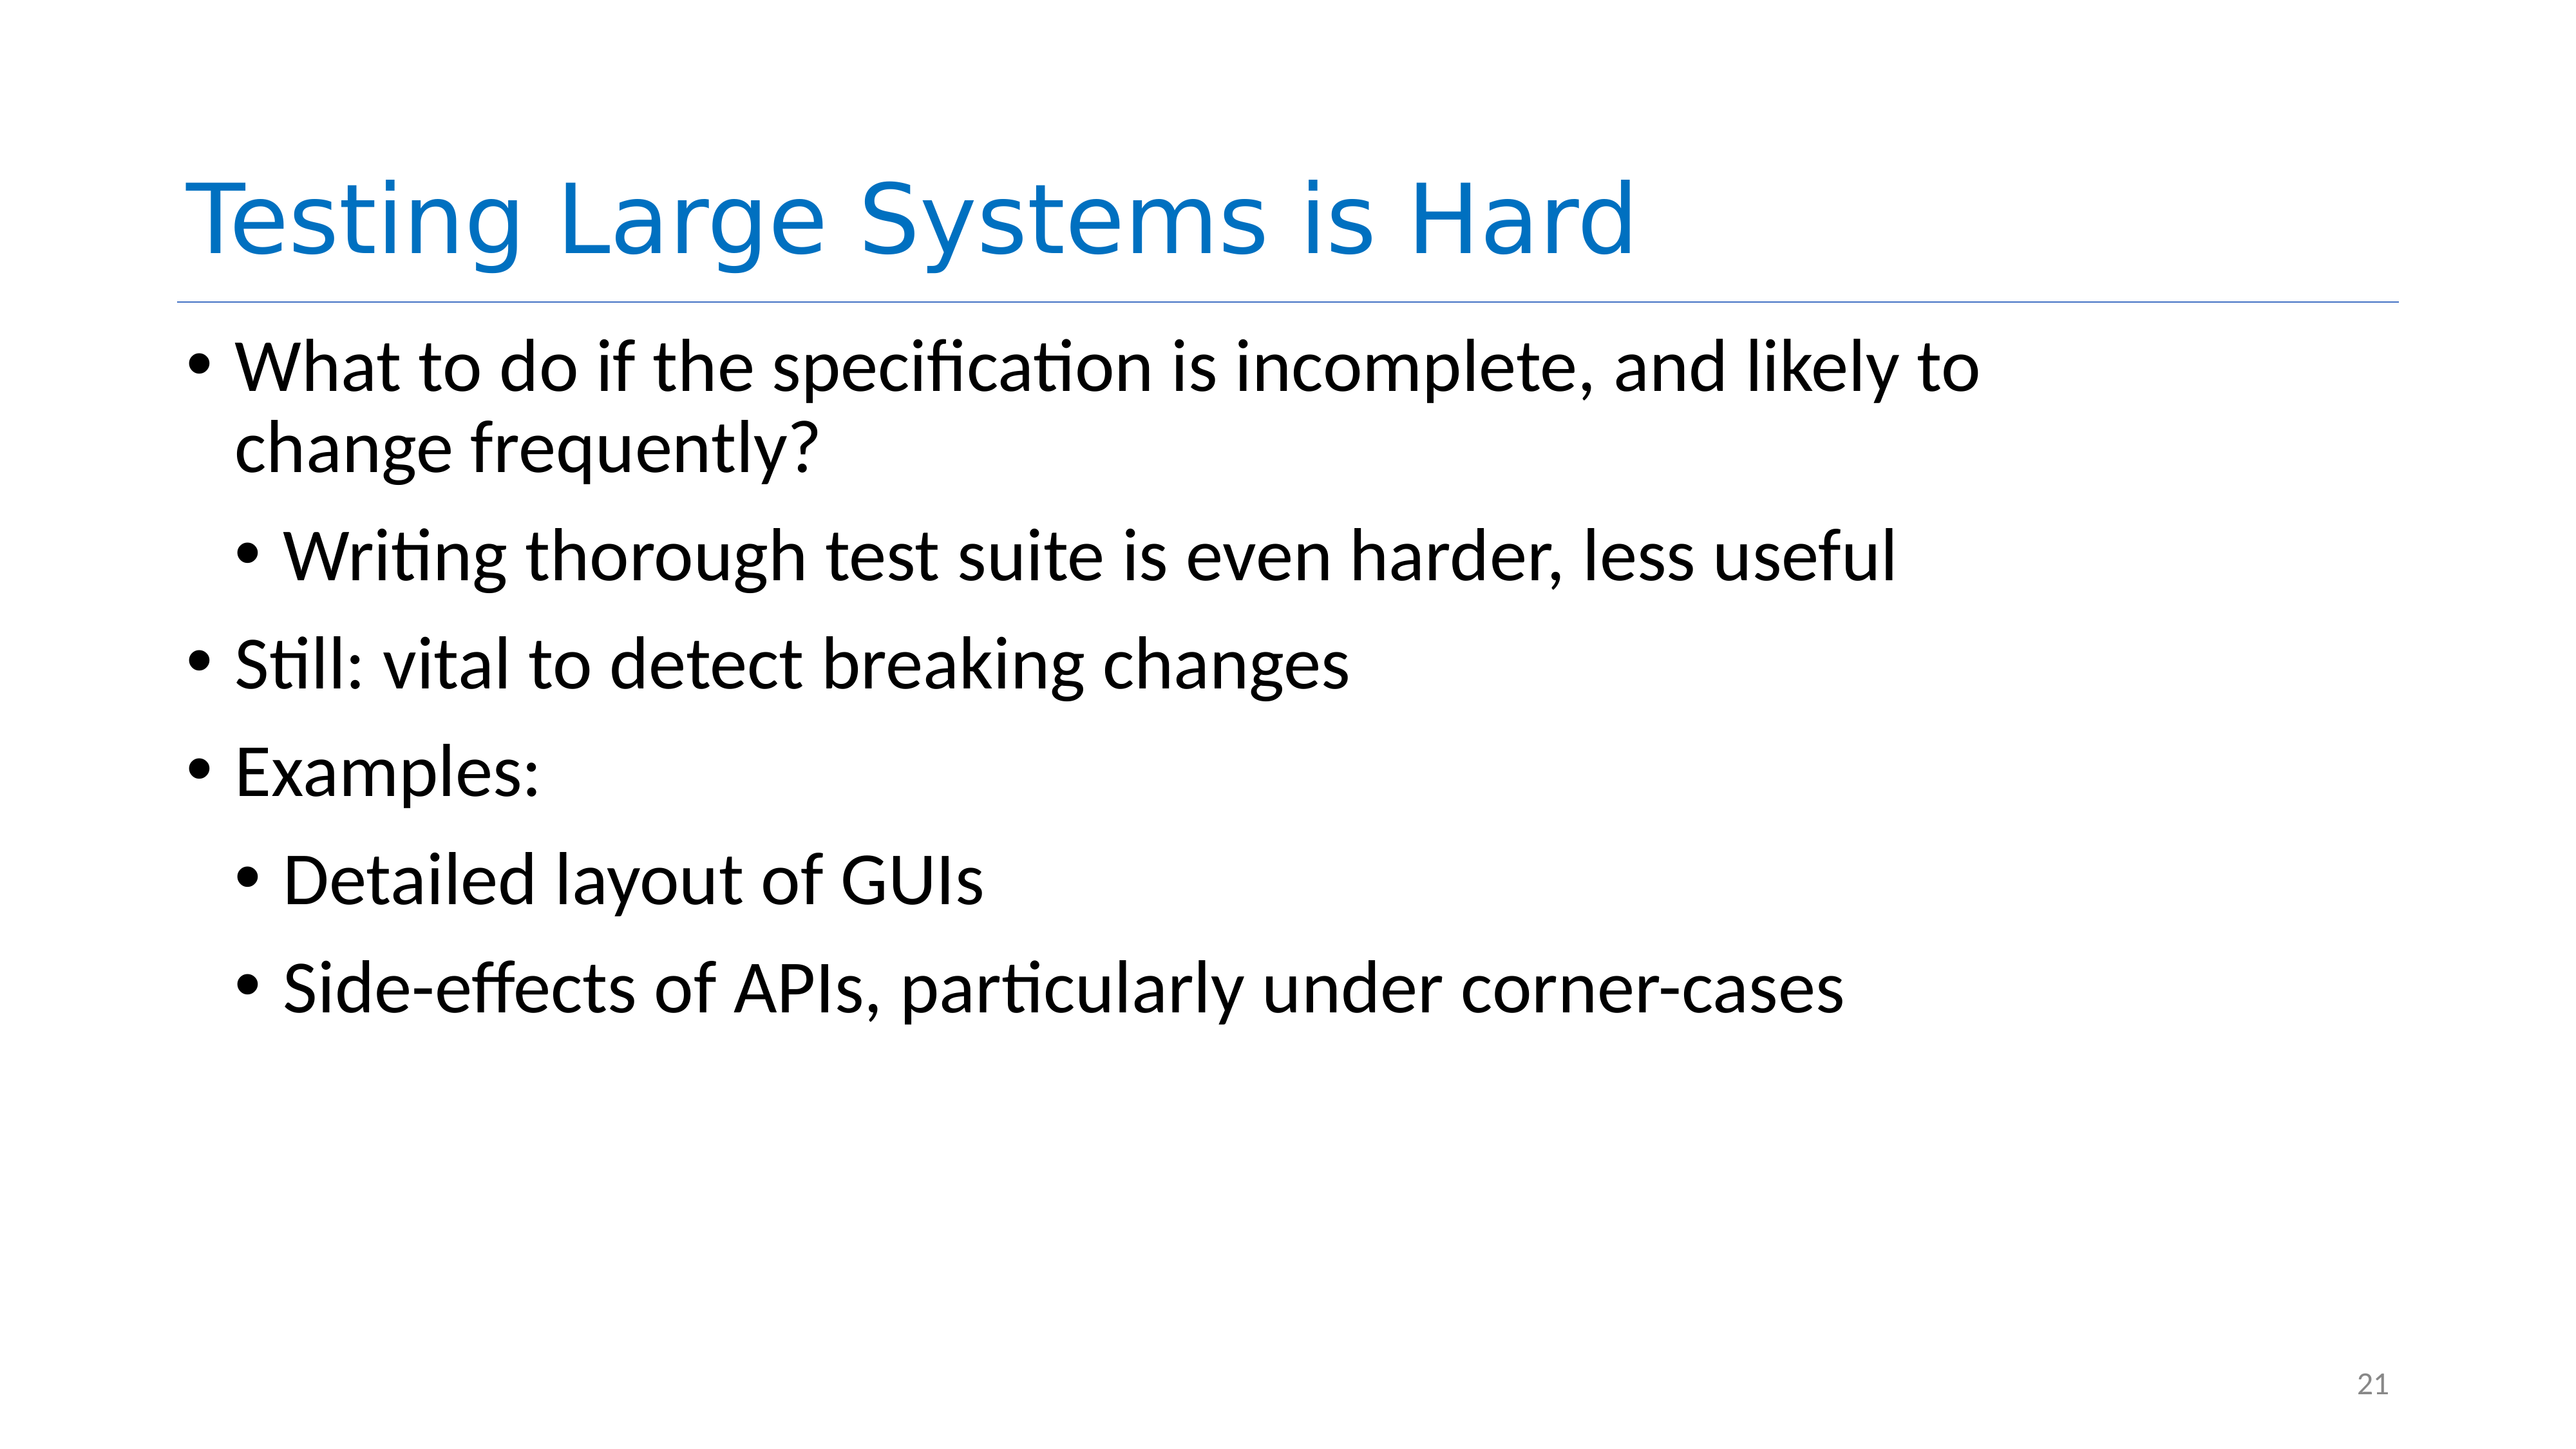

# Testing Large Systems is Hard
What to do if the specification is incomplete, and likely to change frequently?
Writing thorough test suite is even harder, less useful
Still: vital to detect breaking changes
Examples:
Detailed layout of GUIs
Side-effects of APIs, particularly under corner-cases
21